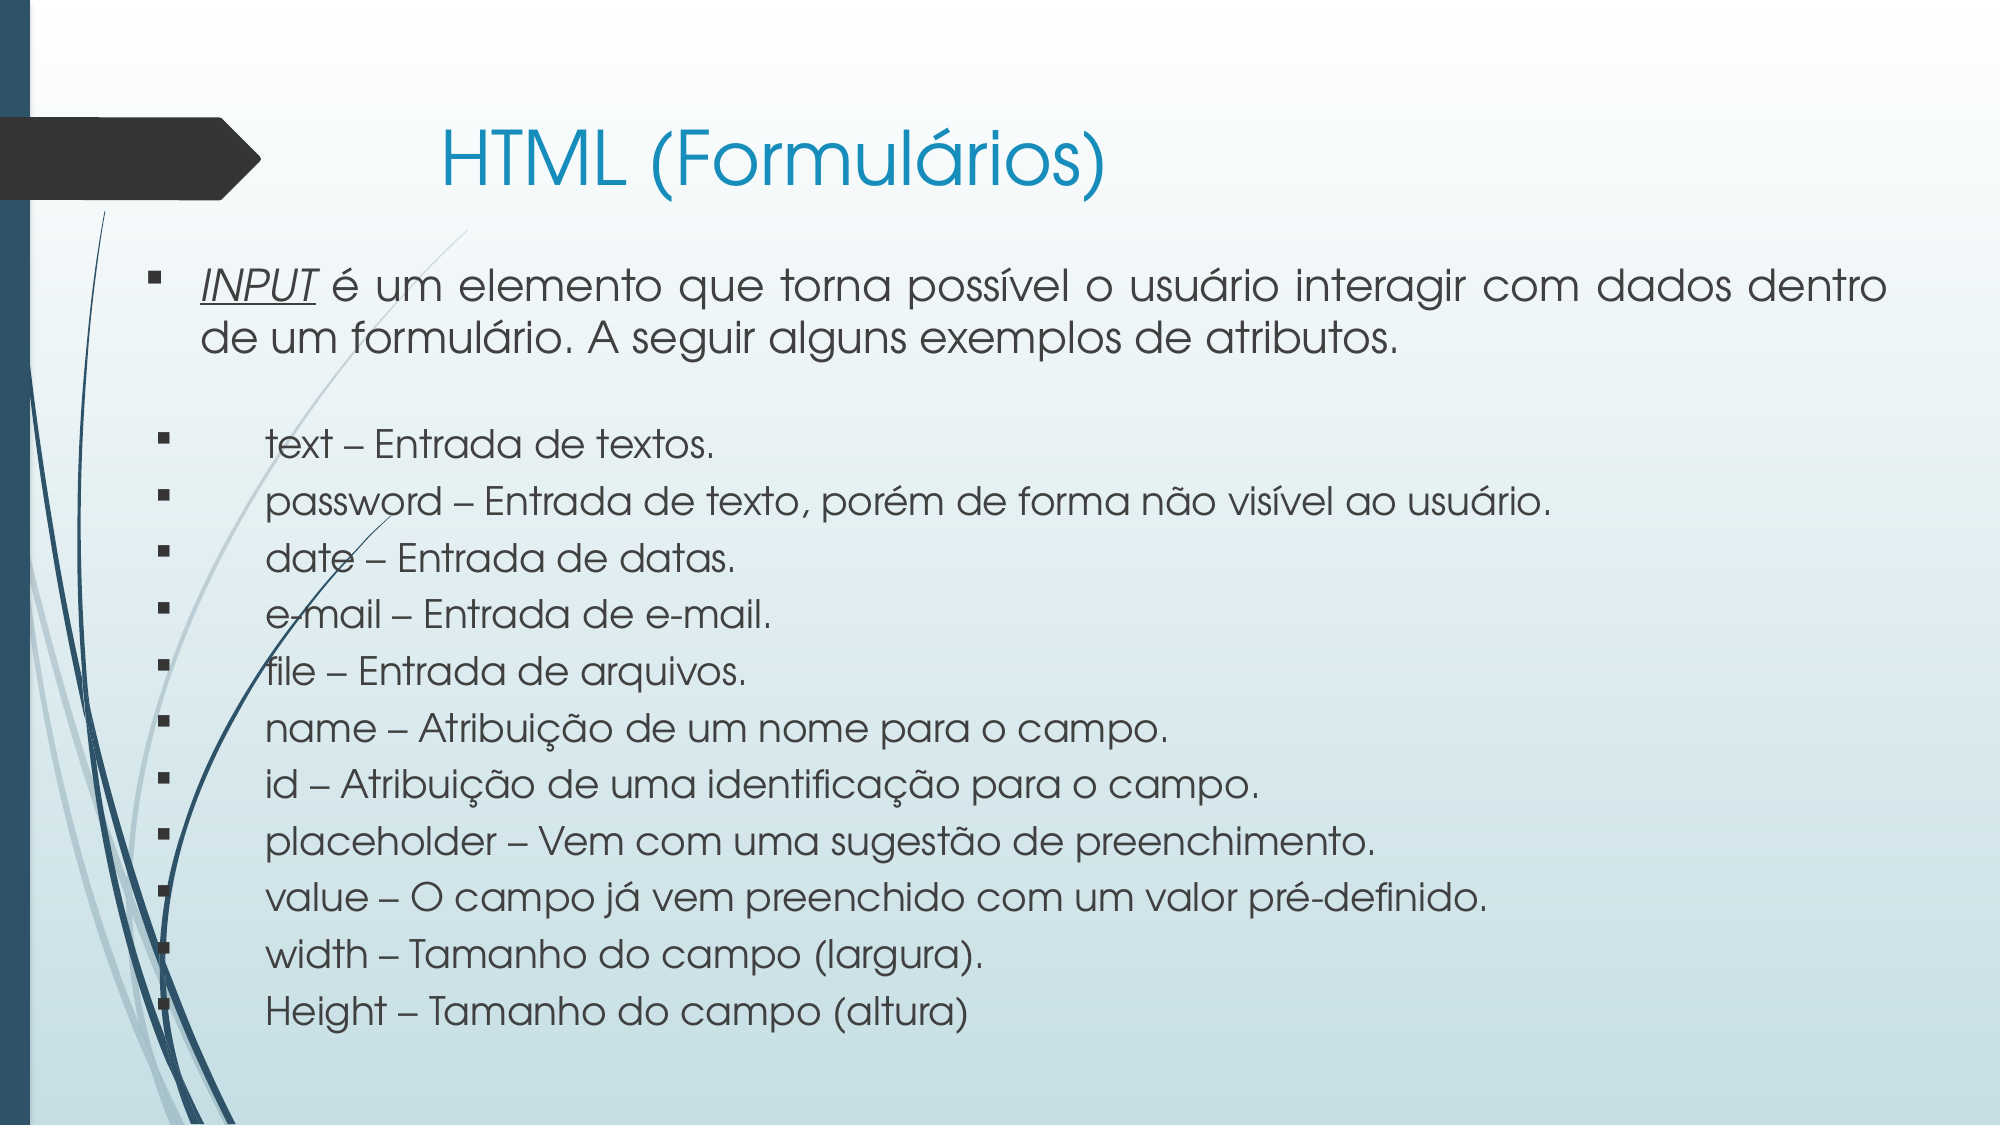

# HTML (Formulários)
INPUT é um elemento que torna possível o usuário interagir com dados dentro de um formulário. A seguir alguns exemplos de atributos.

text – Entrada de textos.
password – Entrada de texto, porém de forma não visível ao usuário.
date – Entrada de datas.
e-mail – Entrada de e-mail.
file – Entrada de arquivos.
name – Atribuição de um nome para o campo.
id – Atribuição de uma identificação para o campo.
placeholder – Vem com uma sugestão de preenchimento.
value – O campo já vem preenchido com um valor pré-definido.
width – Tamanho do campo (largura).
Height – Tamanho do campo (altura)